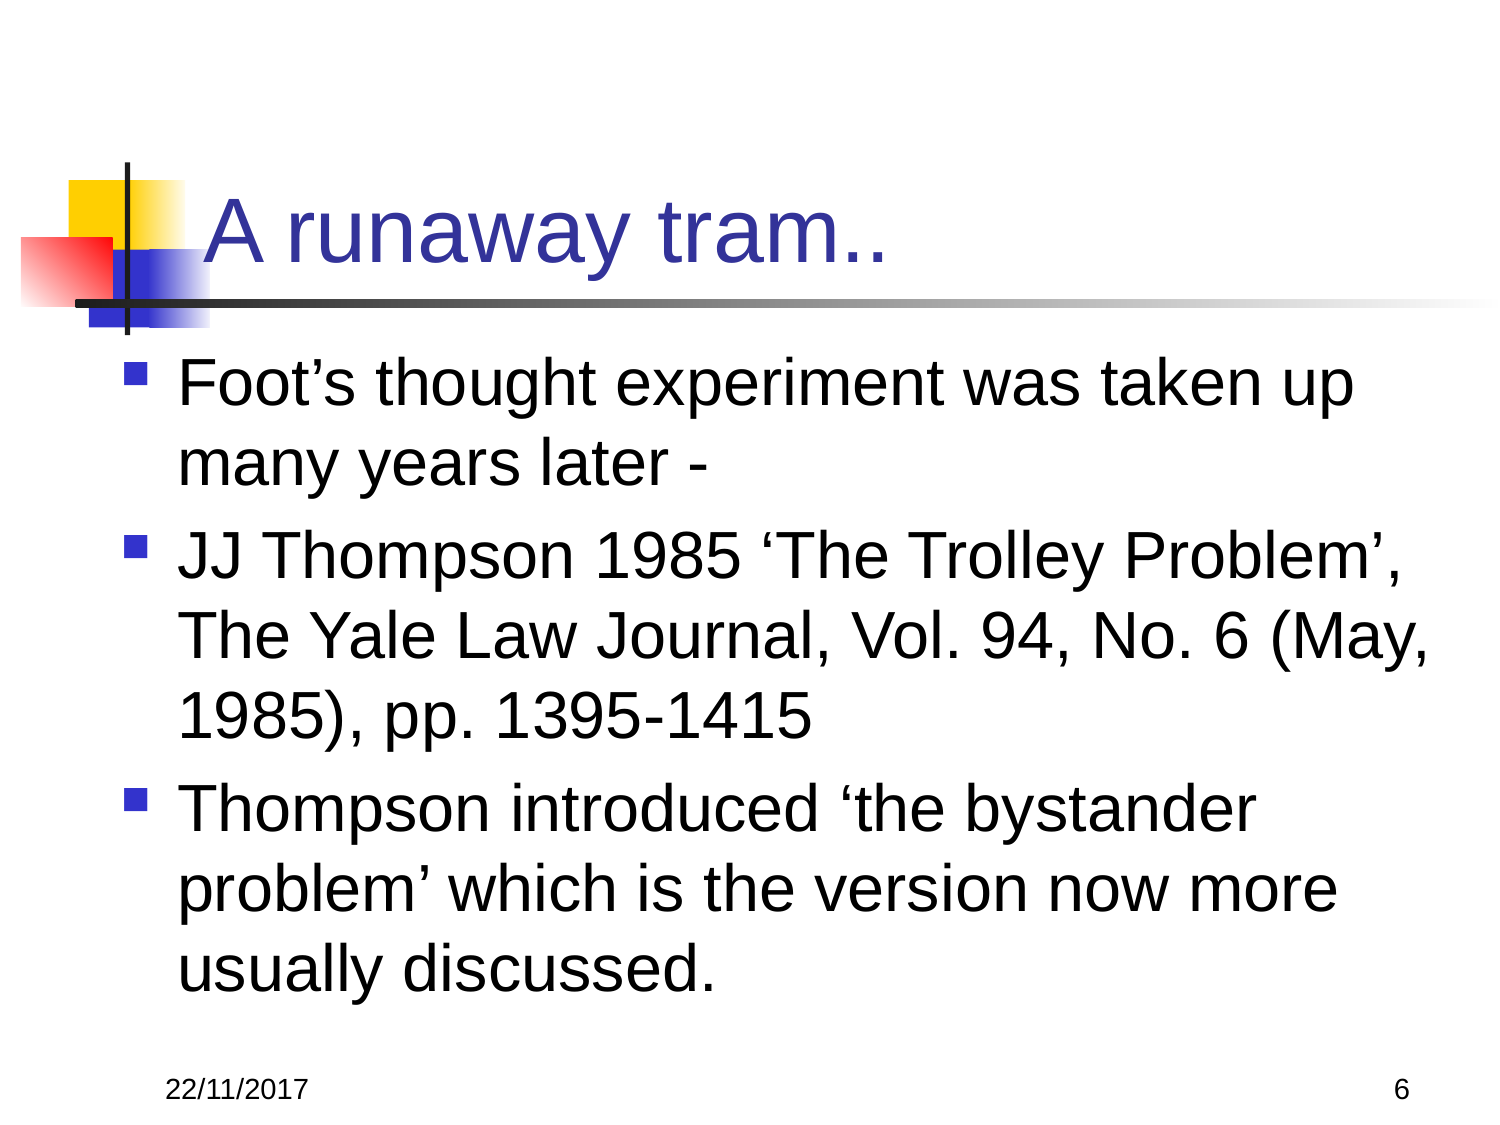

# A runaway tram..
Foot’s thought experiment was taken up many years later -
JJ Thompson 1985 ‘The Trolley Problem’, The Yale Law Journal, Vol. 94, No. 6 (May, 1985), pp. 1395-1415
Thompson introduced ‘the bystander problem’ which is the version now more usually discussed.
22/11/2017

6